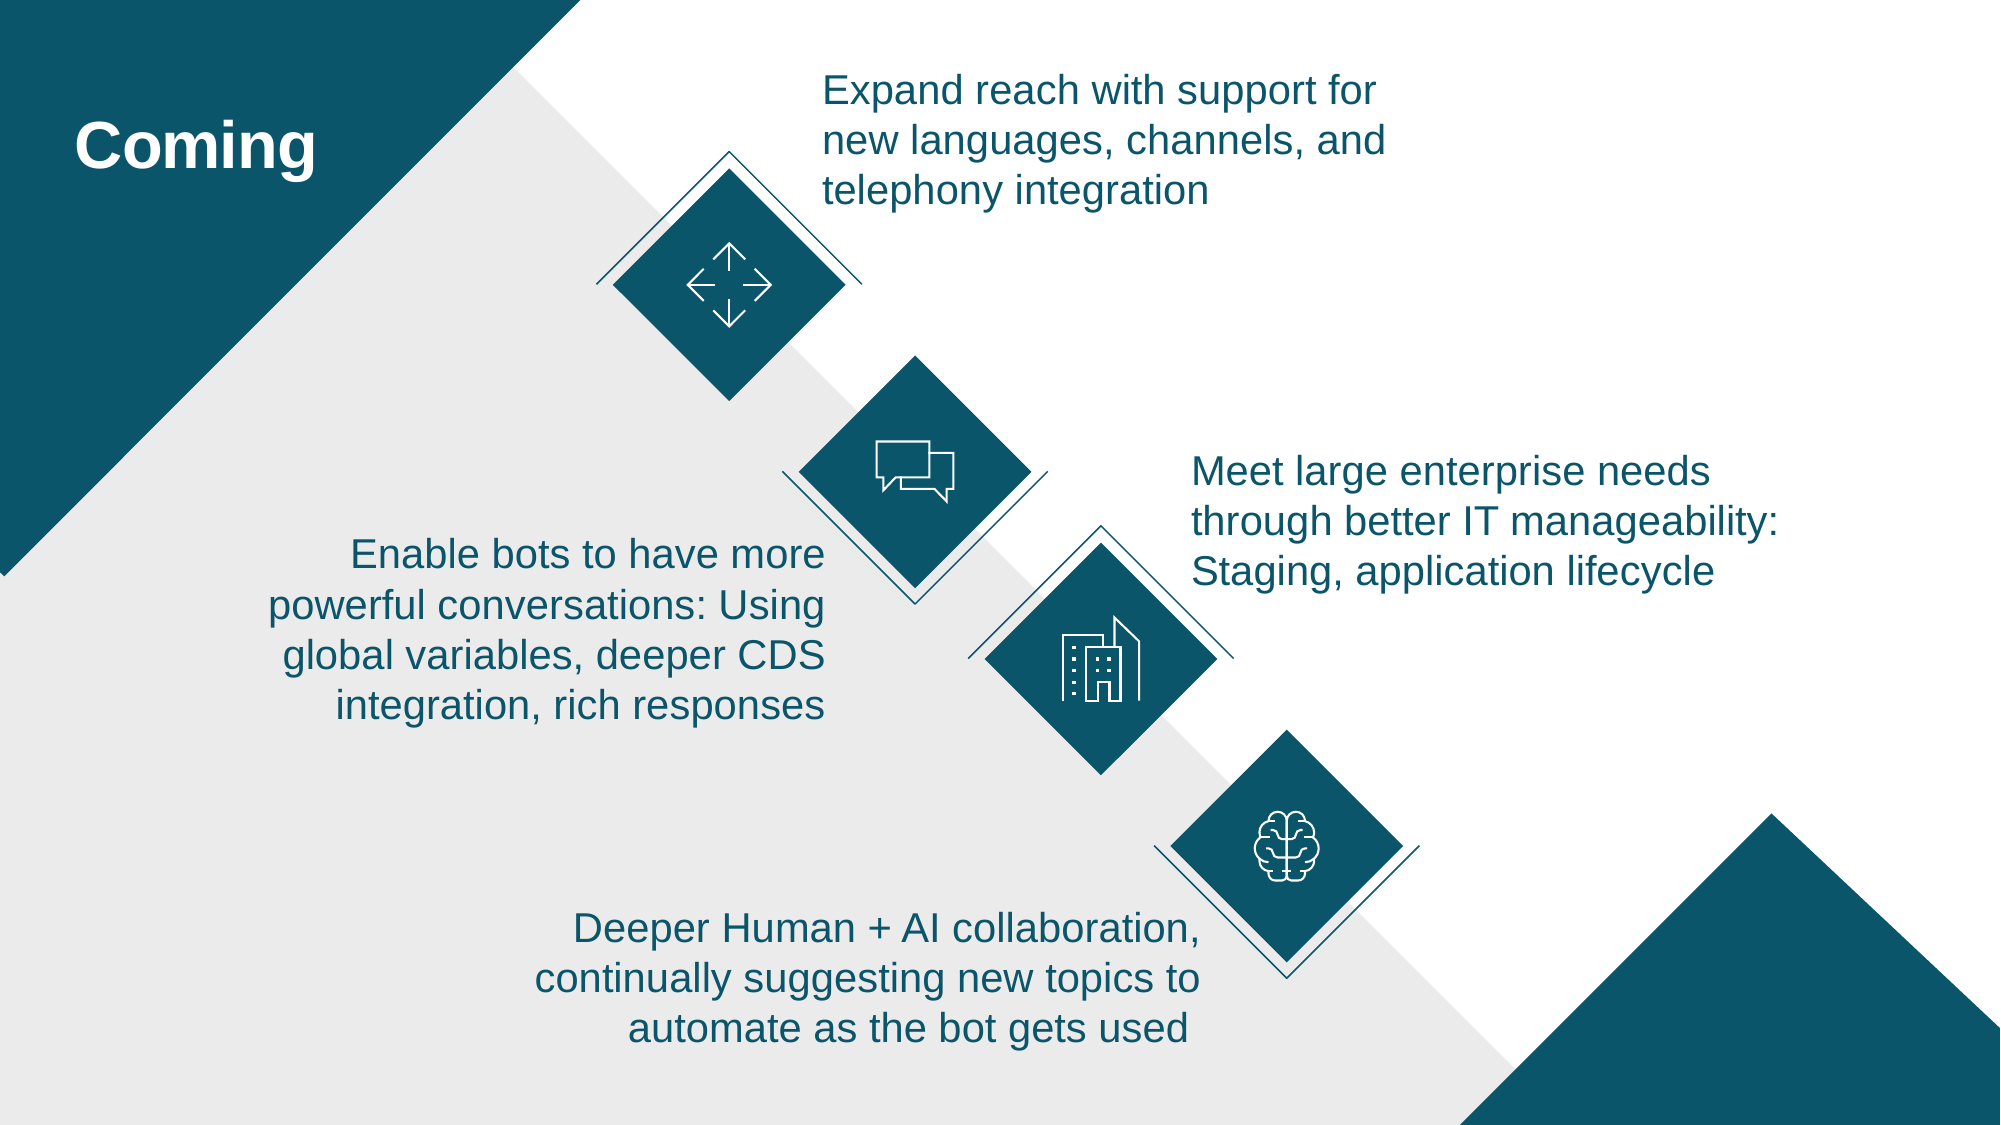

Expand reach with support for new languages, channels, and
telephony integration
# Coming

Meet large enterprise needs through better IT manageability: Staging, application lifecycle
Enable bots to have more powerful conversations: Using global variables, deeper CDS integration, rich responses

Deeper Human + AI collaboration, continually suggesting new topics to automate as the bot gets used